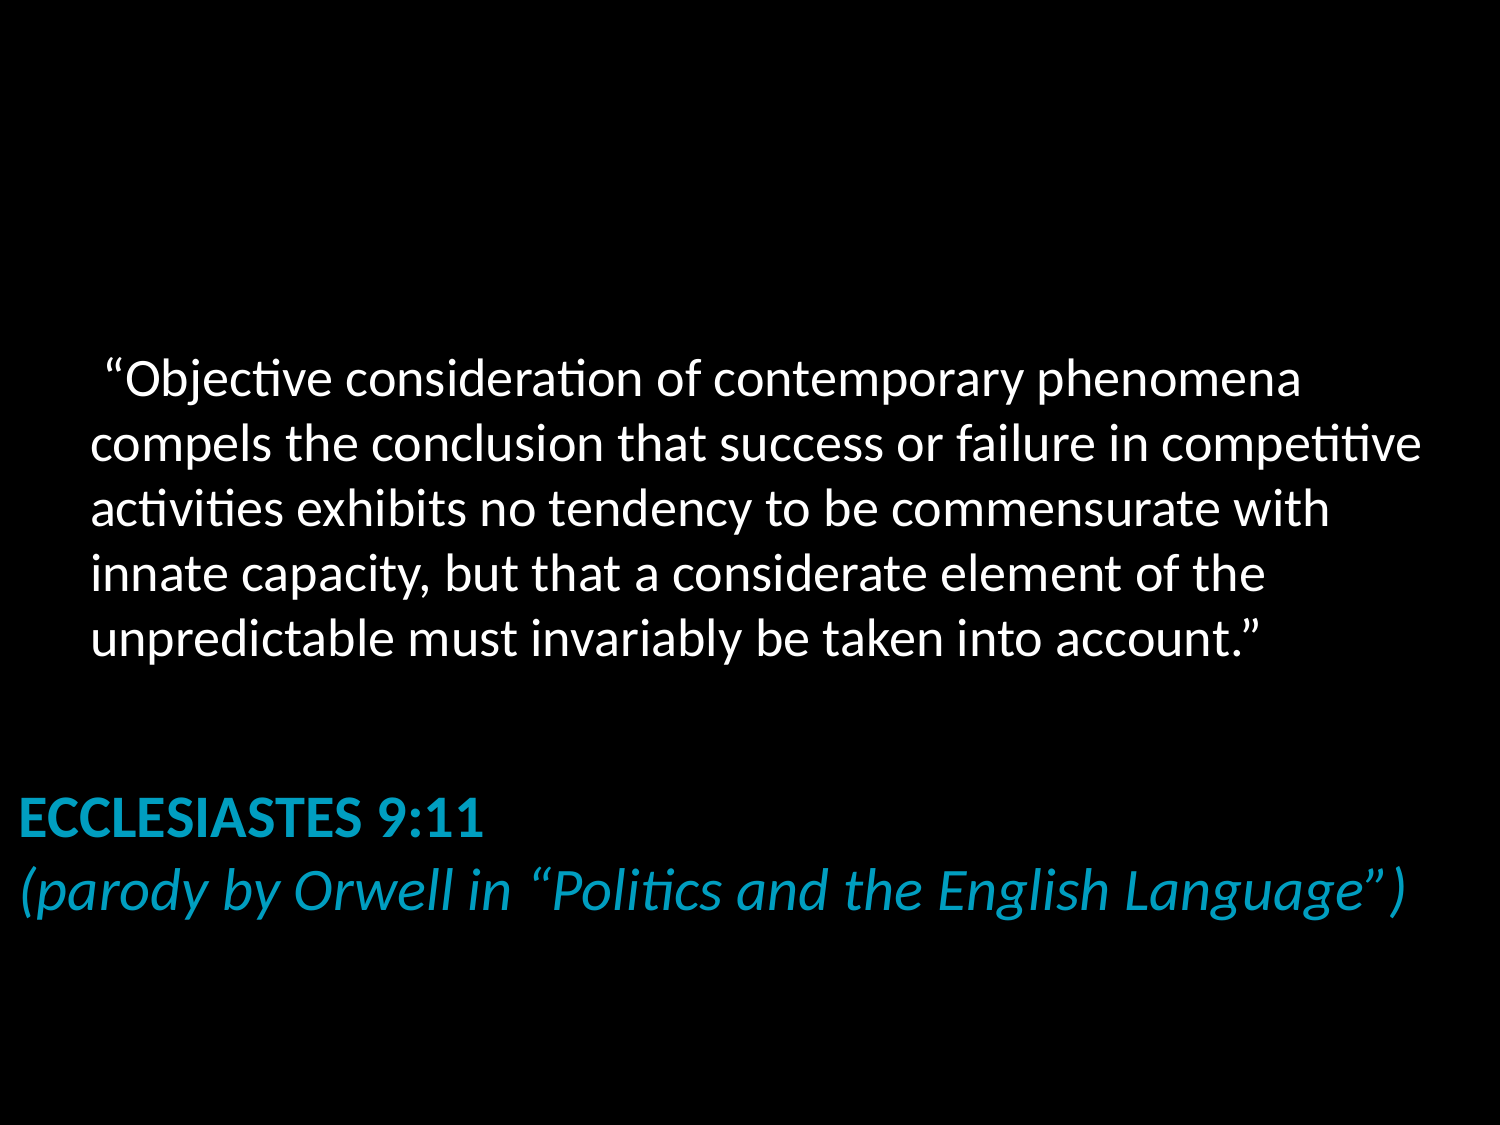

# “Objective consideration of contemporary phenomena compels the conclusion that success or failure in competitive activities exhibits no tendency to be commensurate with innate capacity, but that a considerate element of the unpredictable must invariably be taken into account.”
Ecclesiastes 9:11
(parody by Orwell in “Politics and the English Language”)